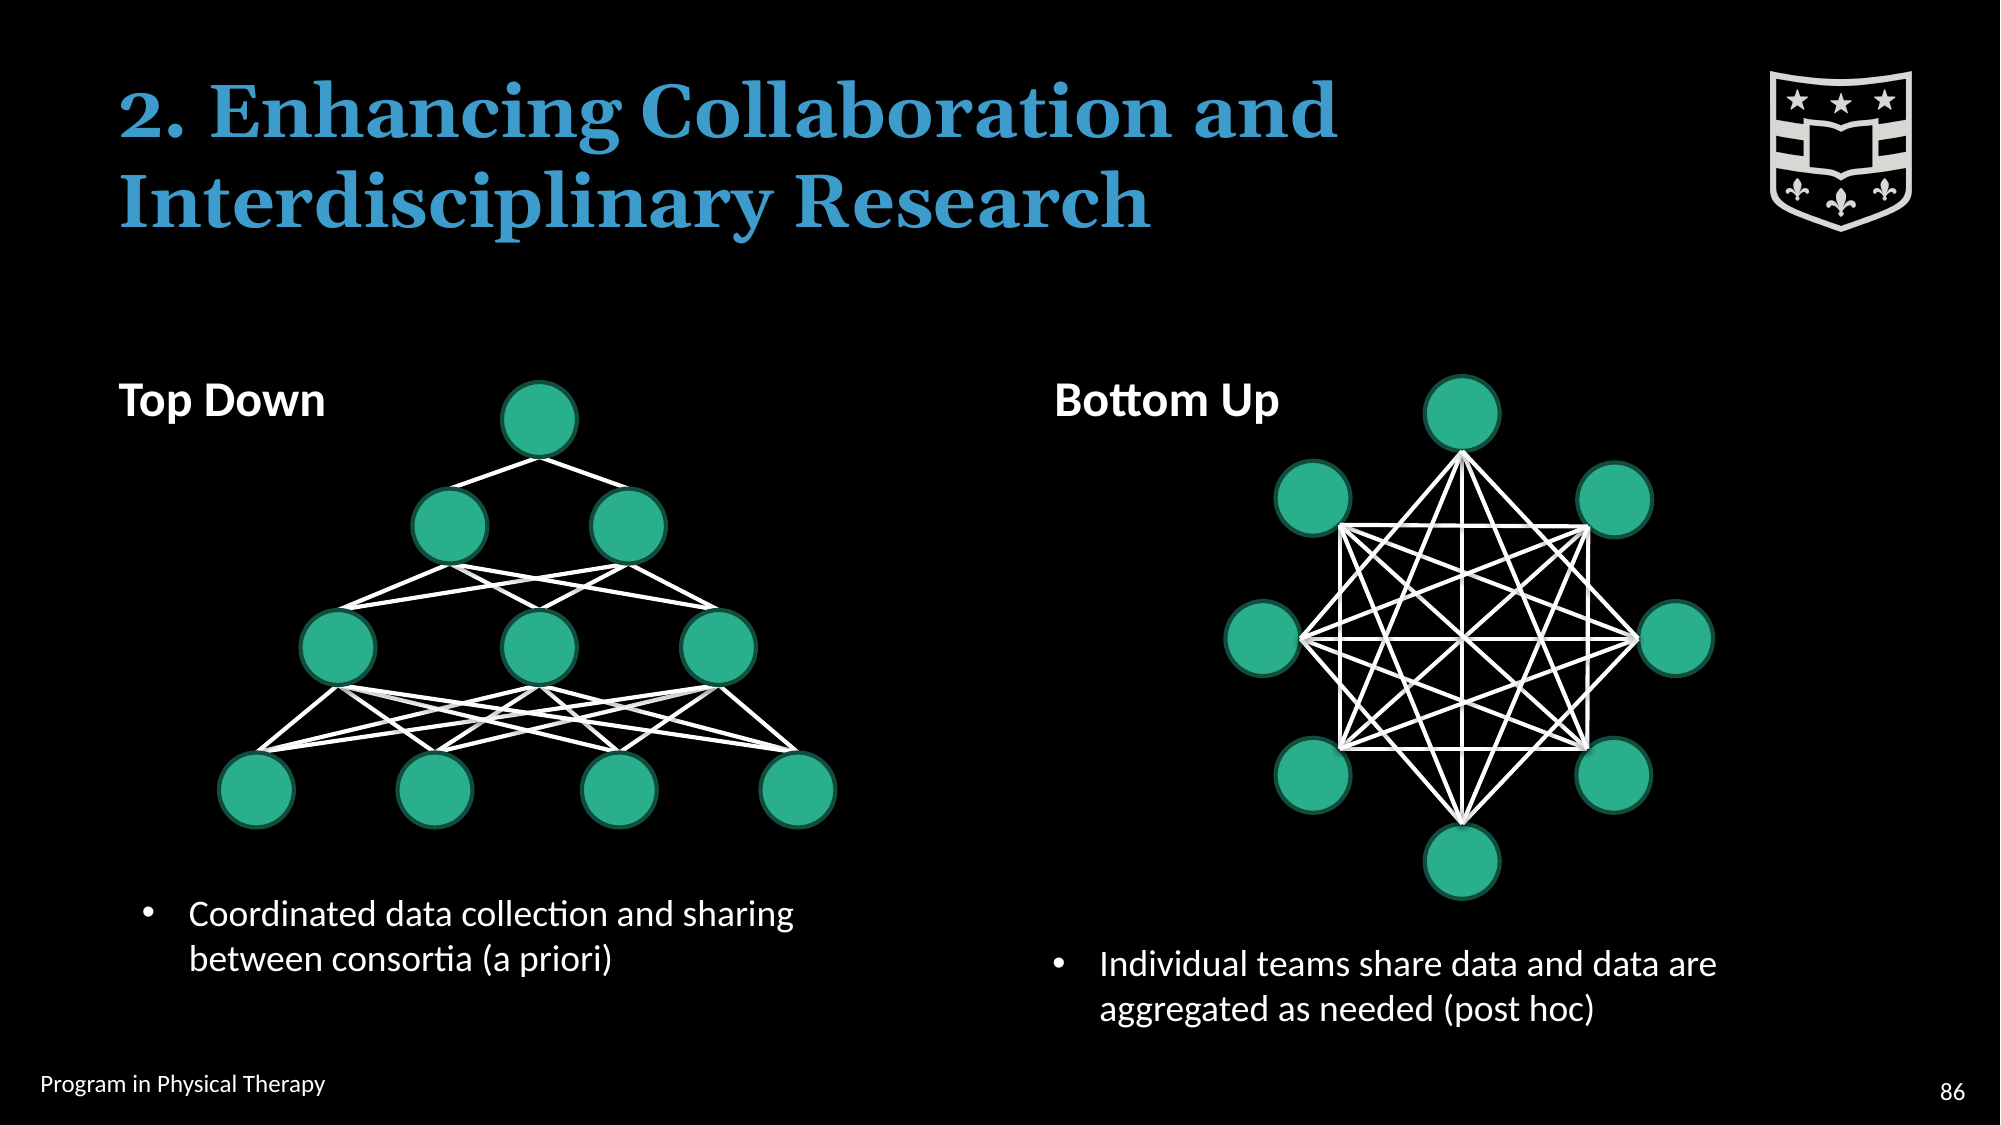

# 2. Enhancing Collaboration and Interdisciplinary Research
Bottom Up
Top Down

Coordinated data collection and sharing between consortia (a priori)
Individual teams share data and data are aggregated as needed (post hoc)